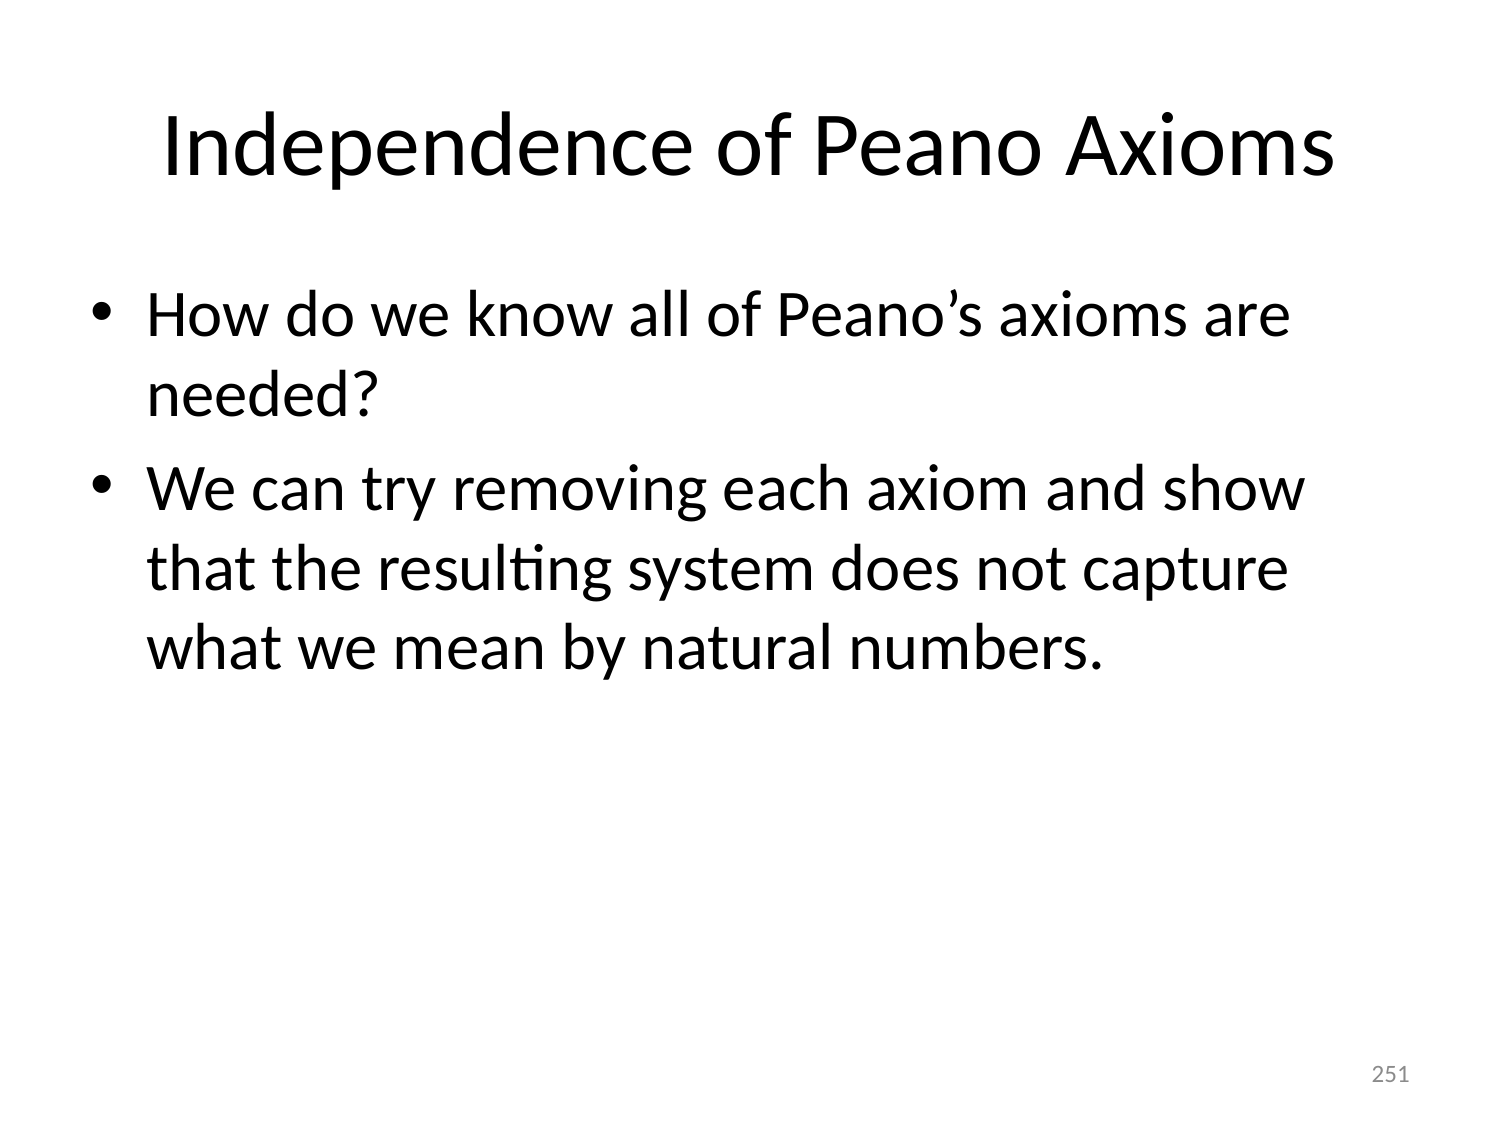

# Independence of Peano Axioms
How do we know all of Peano’s axioms are needed?
We can try removing each axiom and show that the resulting system does not capture what we mean by natural numbers.
251